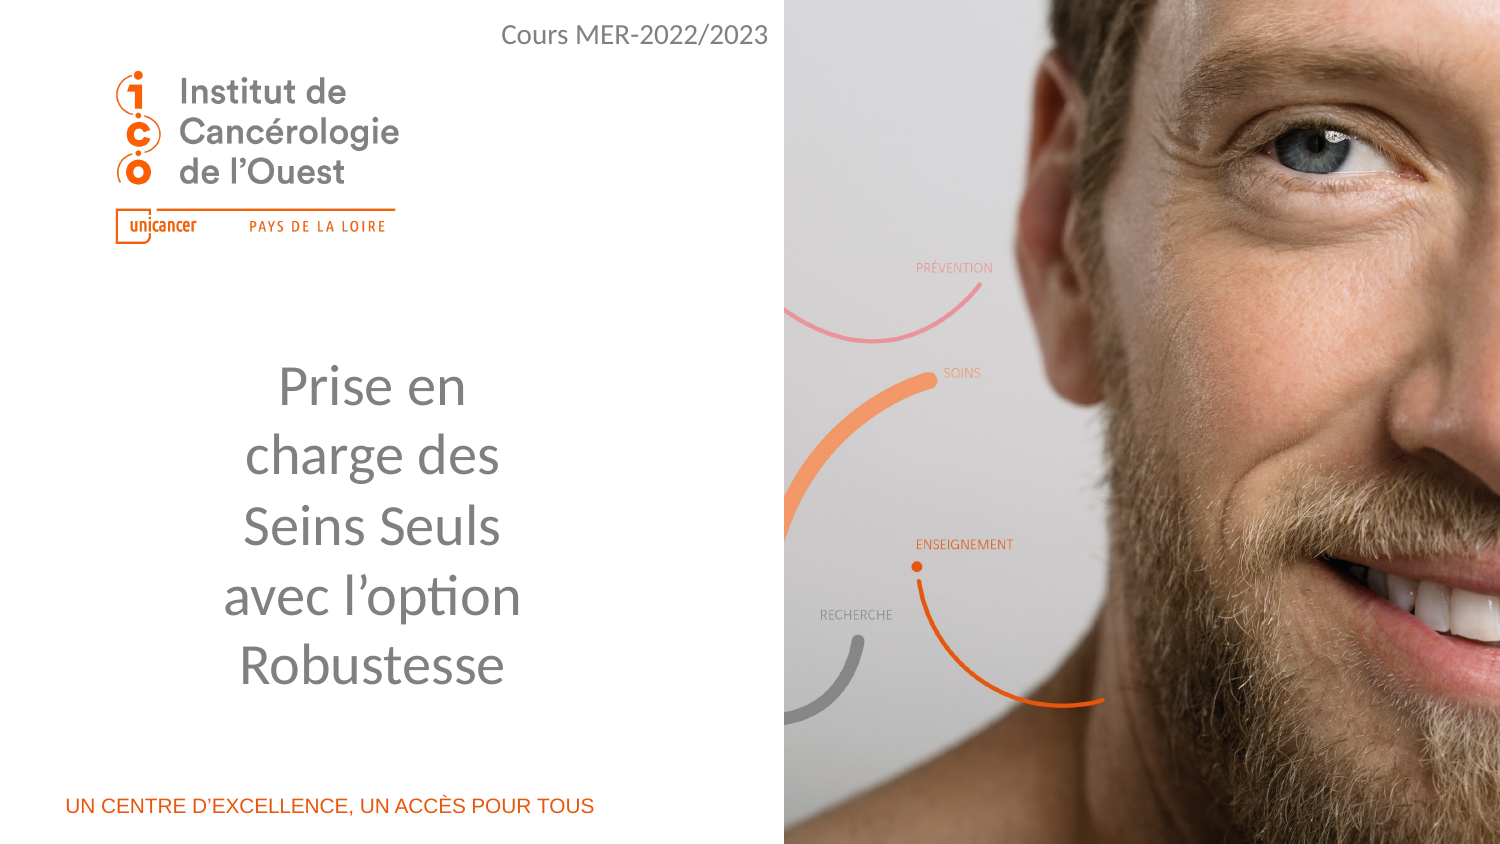

Cours MER-2022/2023
Prise en charge des Seins Seuls avec l’option Robustesse